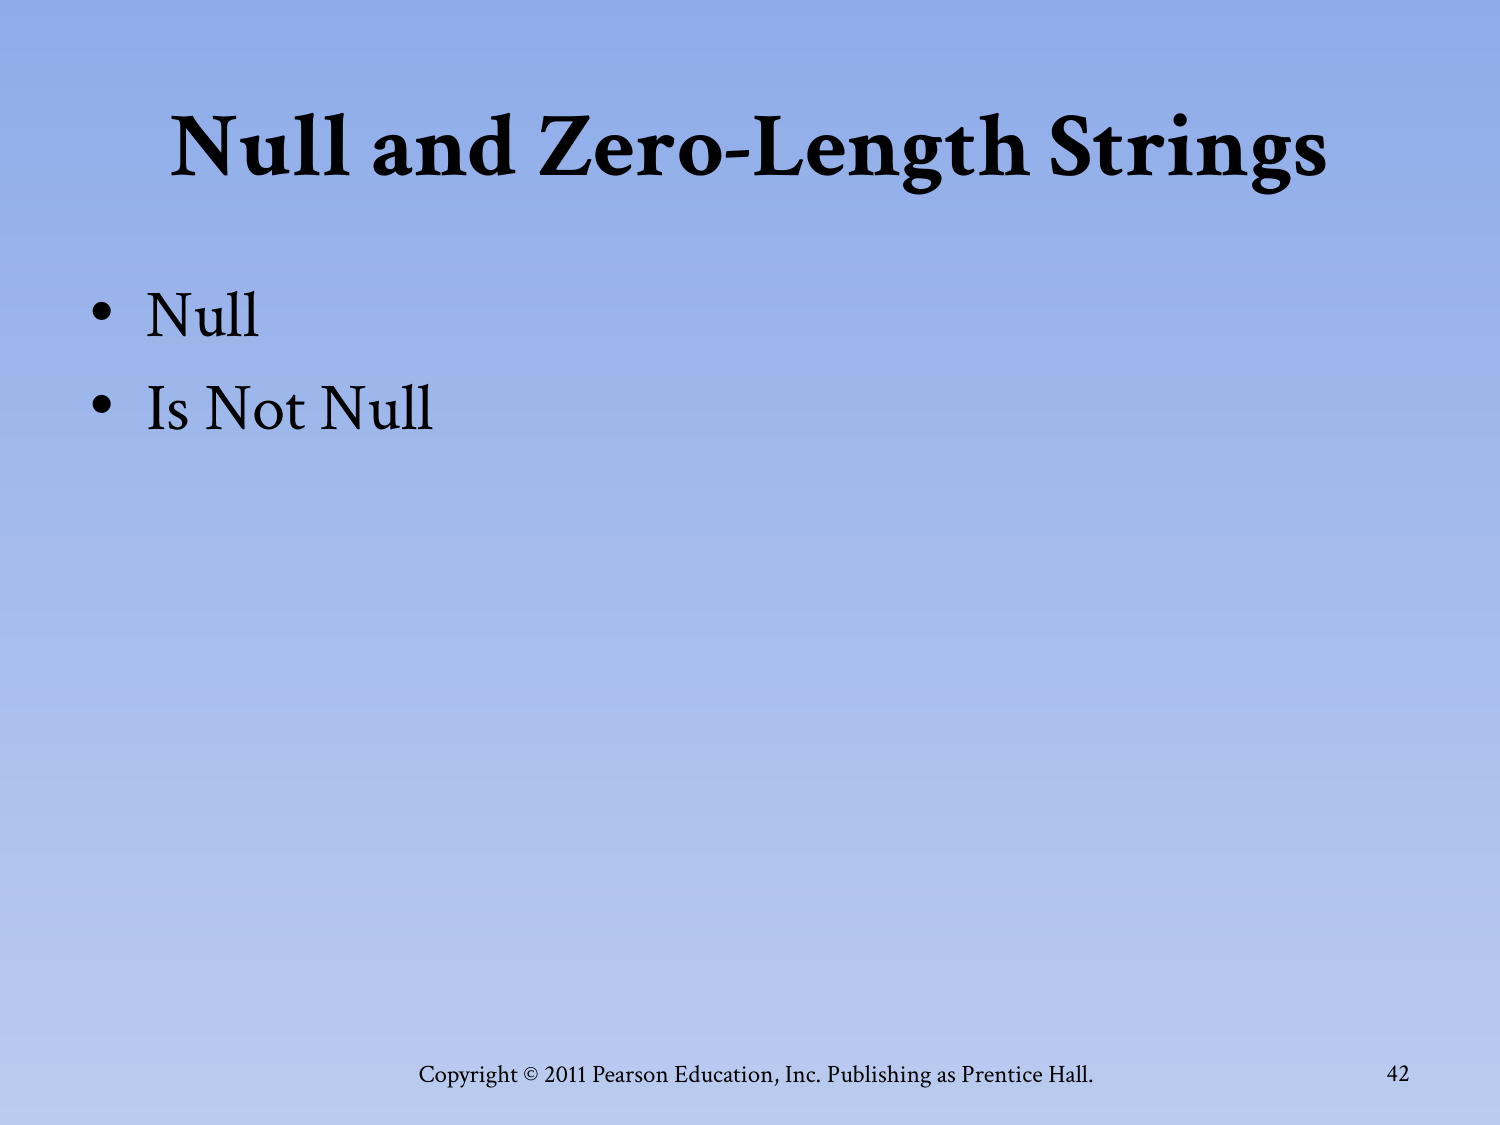

# Null and Zero-Length Strings
Null
Is Not Null

Copyright © 2011 Pearson Education, Inc. Publishing as Prentice Hall.

42